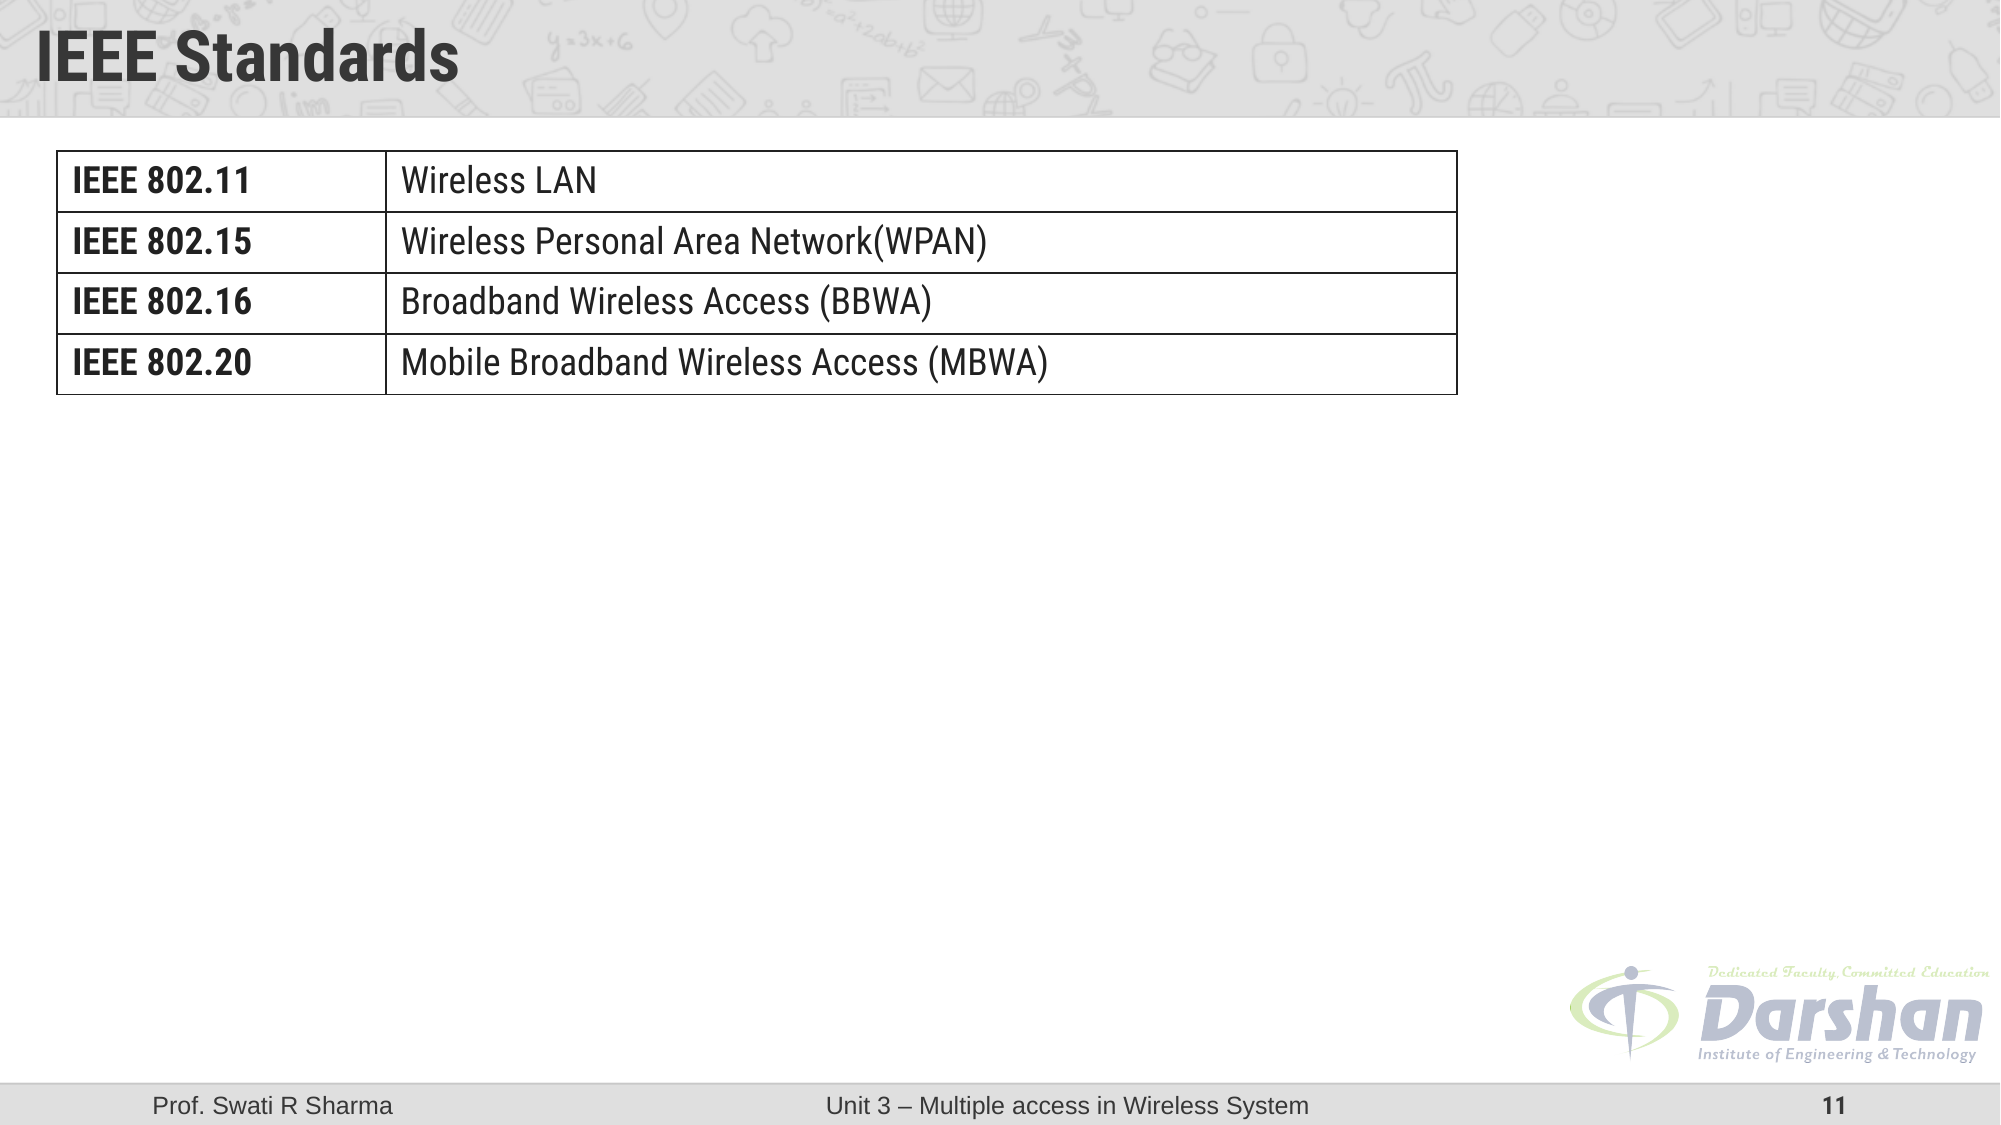

# IEEE Standards
| IEEE 802.11 | Wireless LAN |
| --- | --- |
| IEEE 802.15 | Wireless Personal Area Network(WPAN) |
| --- | --- |
| IEEE 802.16 | Broadband Wireless Access (BBWA) |
| --- | --- |
| IEEE 802.20 | Mobile Broadband Wireless Access (MBWA) |
| --- | --- |